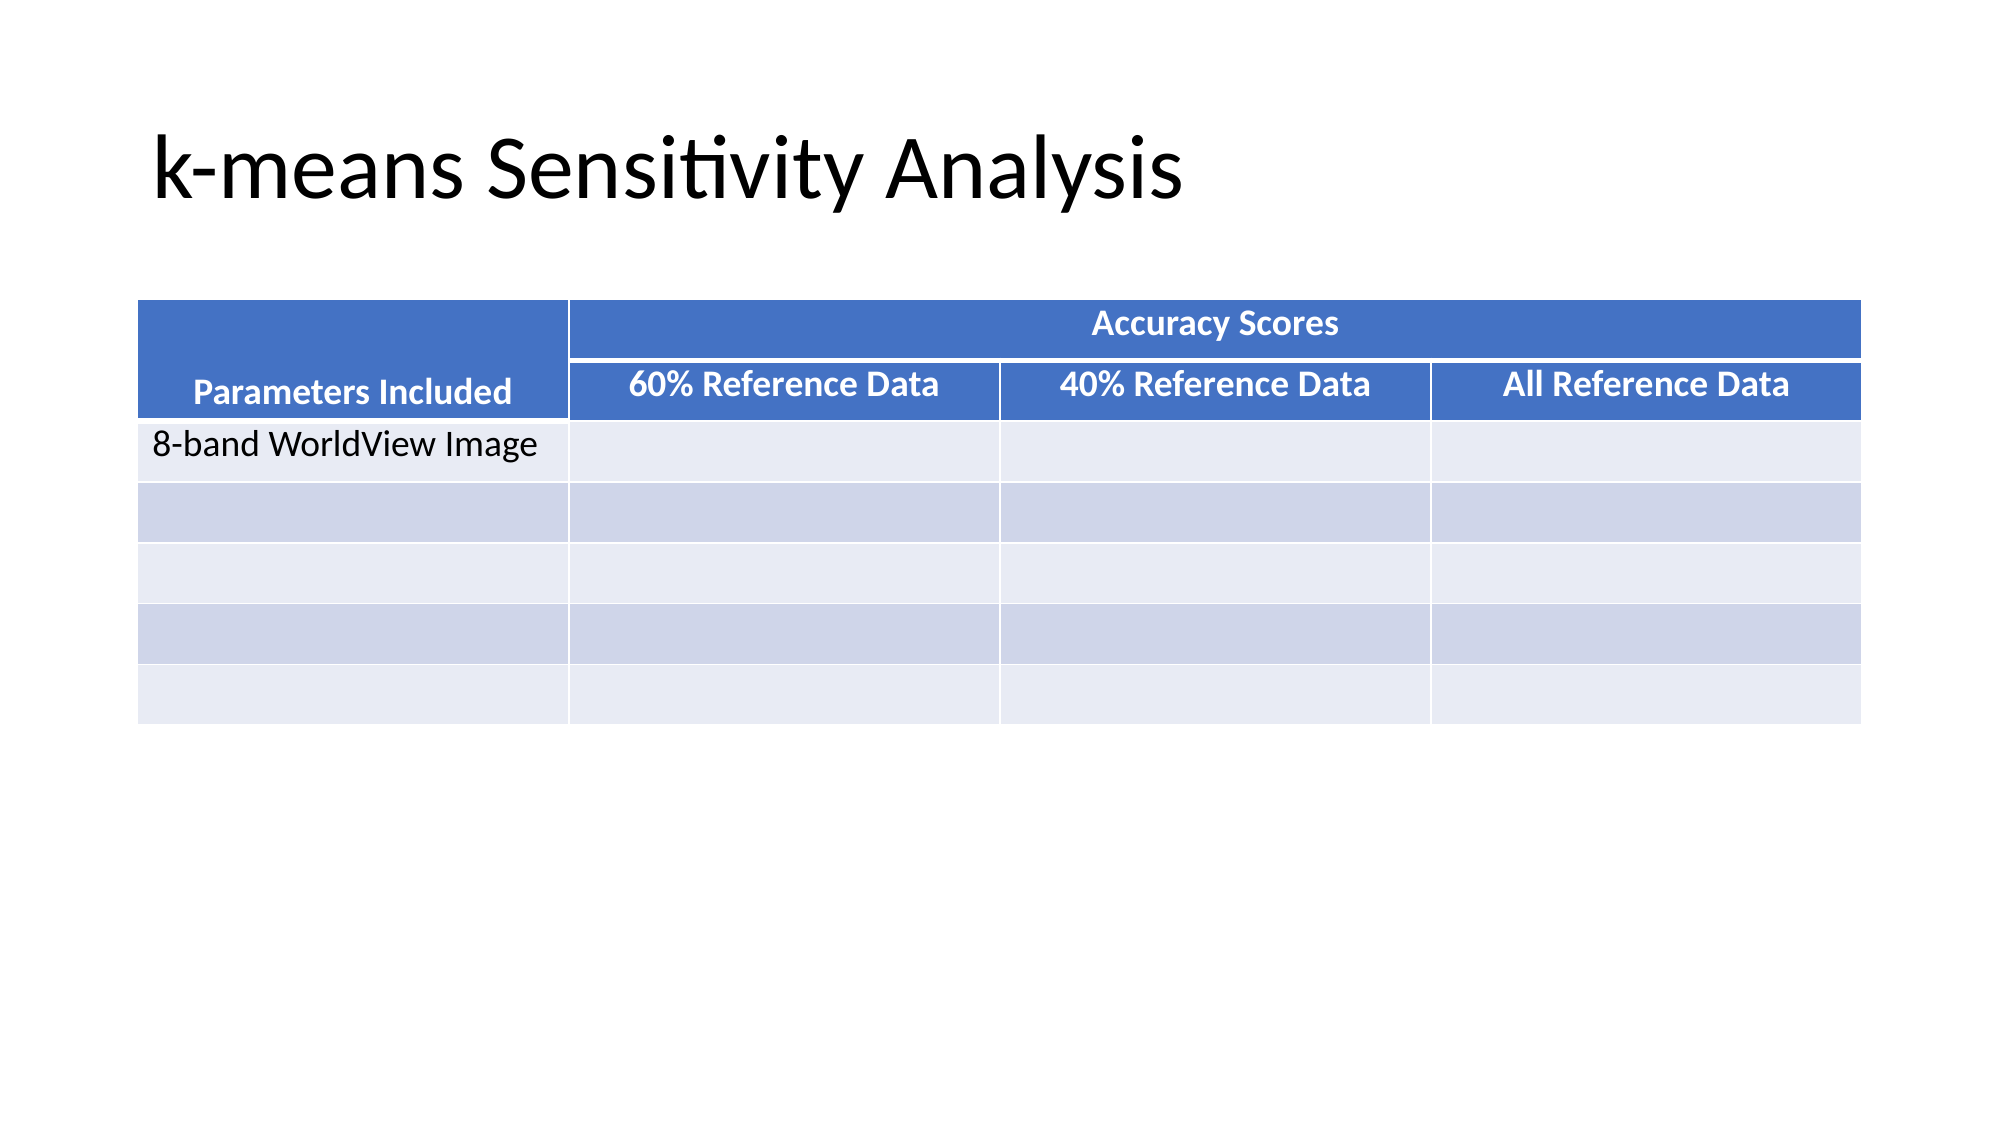

# k-means Sensitivity Analysis
| Parameters Included | Accuracy Scores |  |  |
| --- | --- | --- | --- |
|  | 60% Reference Data | 40% Reference Data | All Reference Data |
| 8-band WorldView Image |  |  |  |
|  |  |  |  |
|  |  |  |  |
|  |  |  |  |
|  |  |  |  |